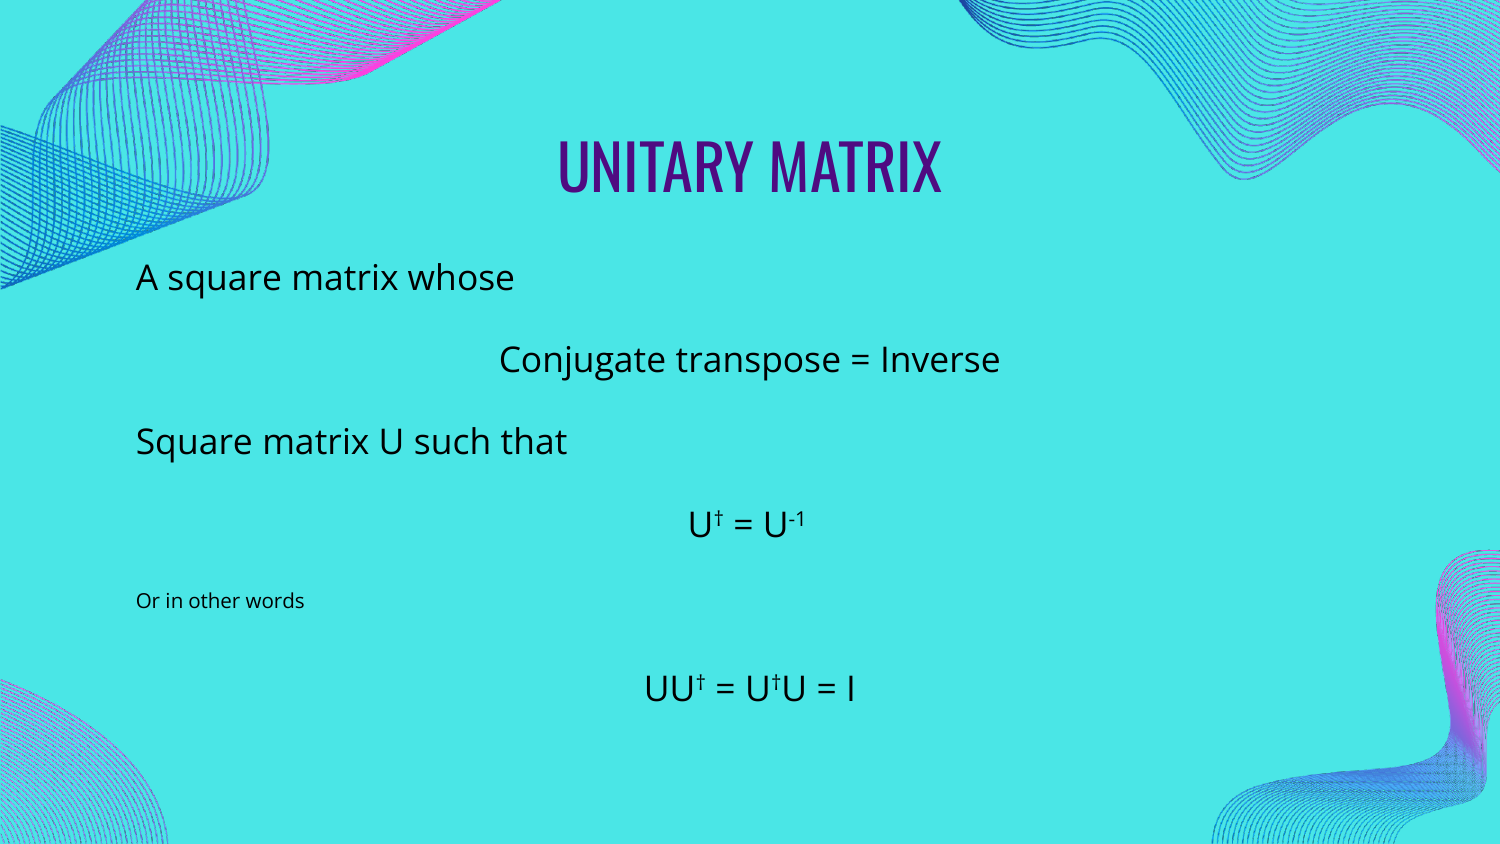

# UNITARY MATRIX
A square matrix whose
Conjugate transpose = Inverse
Square matrix U such that
U† = U-1
Or in other words
UU† = U†U = I